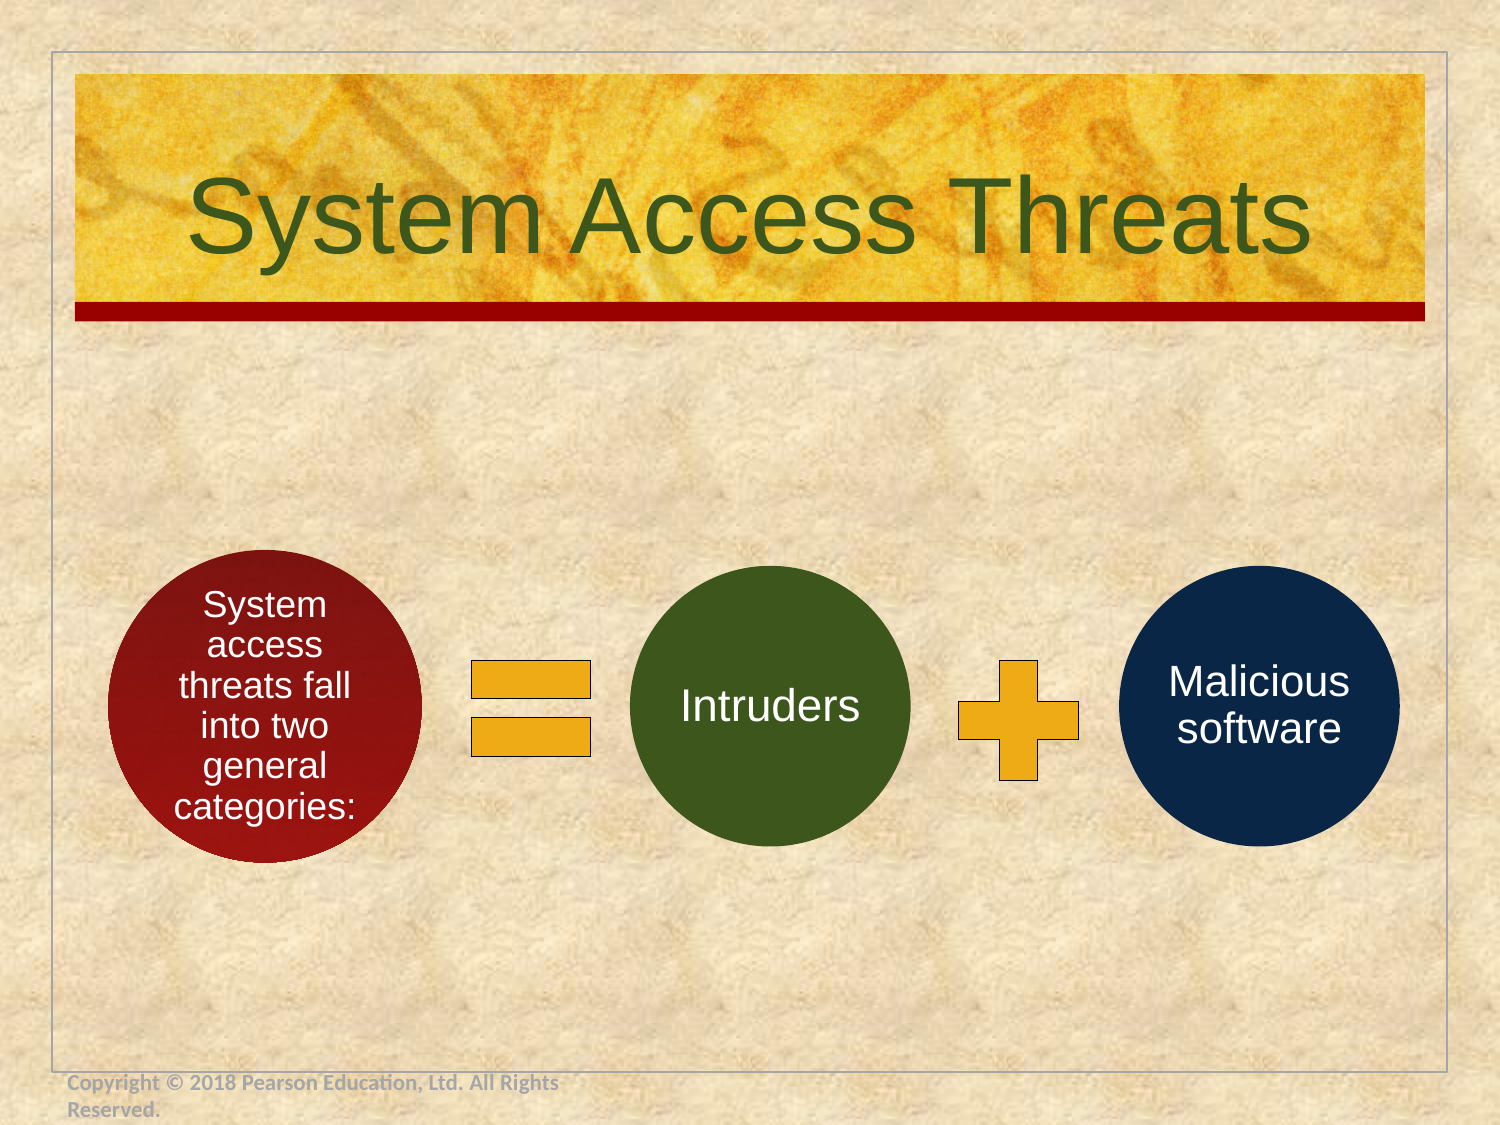

# System Access Threats
System access threats fall into two general categories:

Intruders

Malicious software
Copyright © 2018 Pearson Education, Ltd. All Rights Reserved.